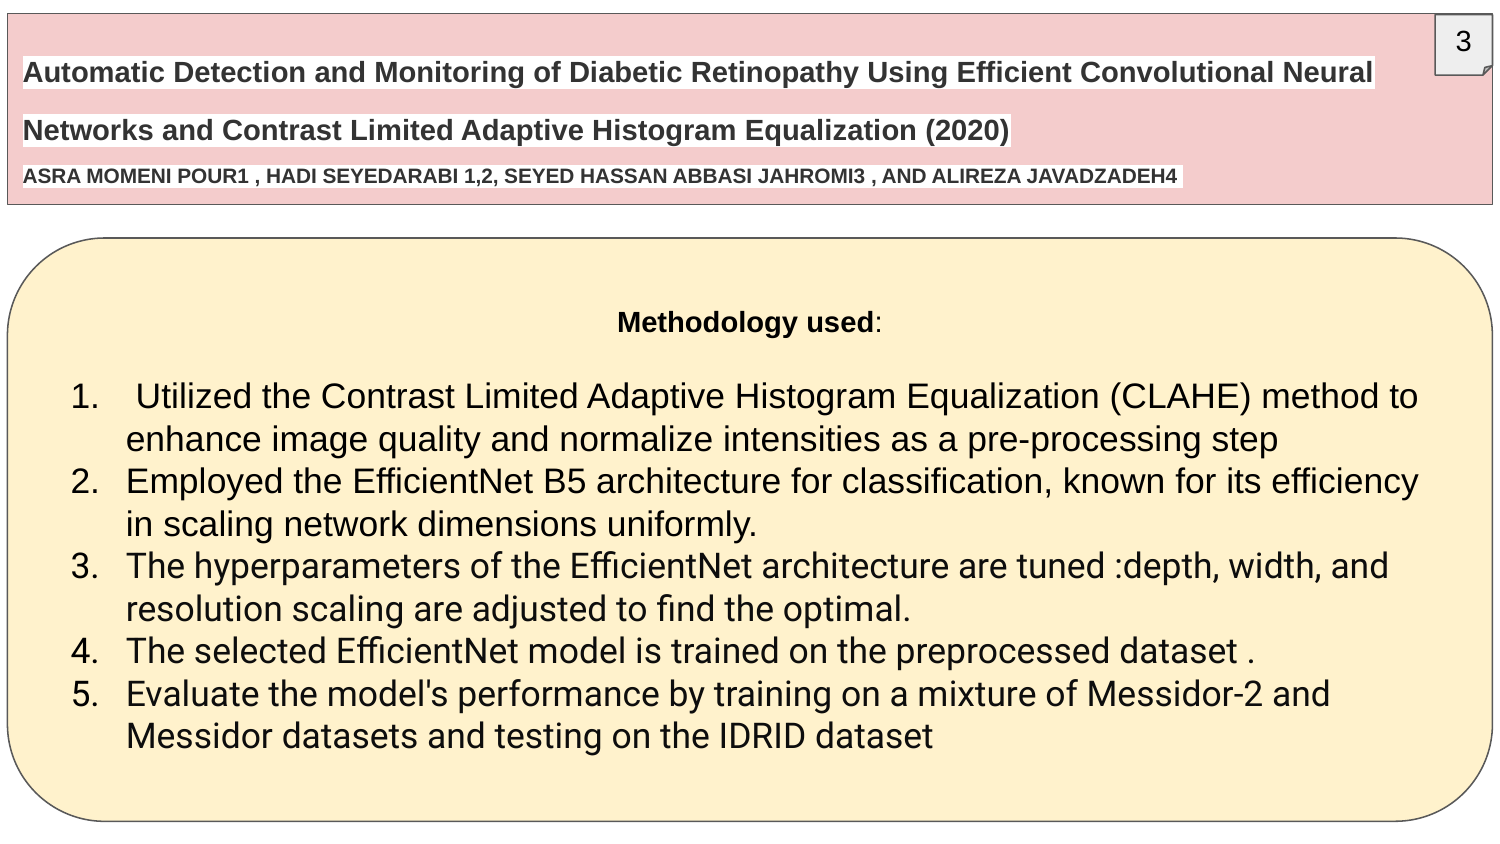

Automatic Detection and Monitoring of Diabetic Retinopathy Using Efficient Convolutional Neural Networks and Contrast Limited Adaptive Histogram Equalization (2020)
ASRA MOMENI POUR1 , HADI SEYEDARABI 1,2, SEYED HASSAN ABBASI JAHROMI3 , AND ALIREZA JAVADZADEH4
3
Methodology used:

 Utilized the Contrast Limited Adaptive Histogram Equalization (CLAHE) method to enhance image quality and normalize intensities as a pre-processing step
Employed the EfficientNet B5 architecture for classification, known for its efficiency in scaling network dimensions uniformly.
The hyperparameters of the EfficientNet architecture are tuned :depth, width, and resolution scaling are adjusted to find the optimal.
The selected EfficientNet model is trained on the preprocessed dataset .
Evaluate the model's performance by training on a mixture of Messidor-2 and Messidor datasets and testing on the IDRID dataset